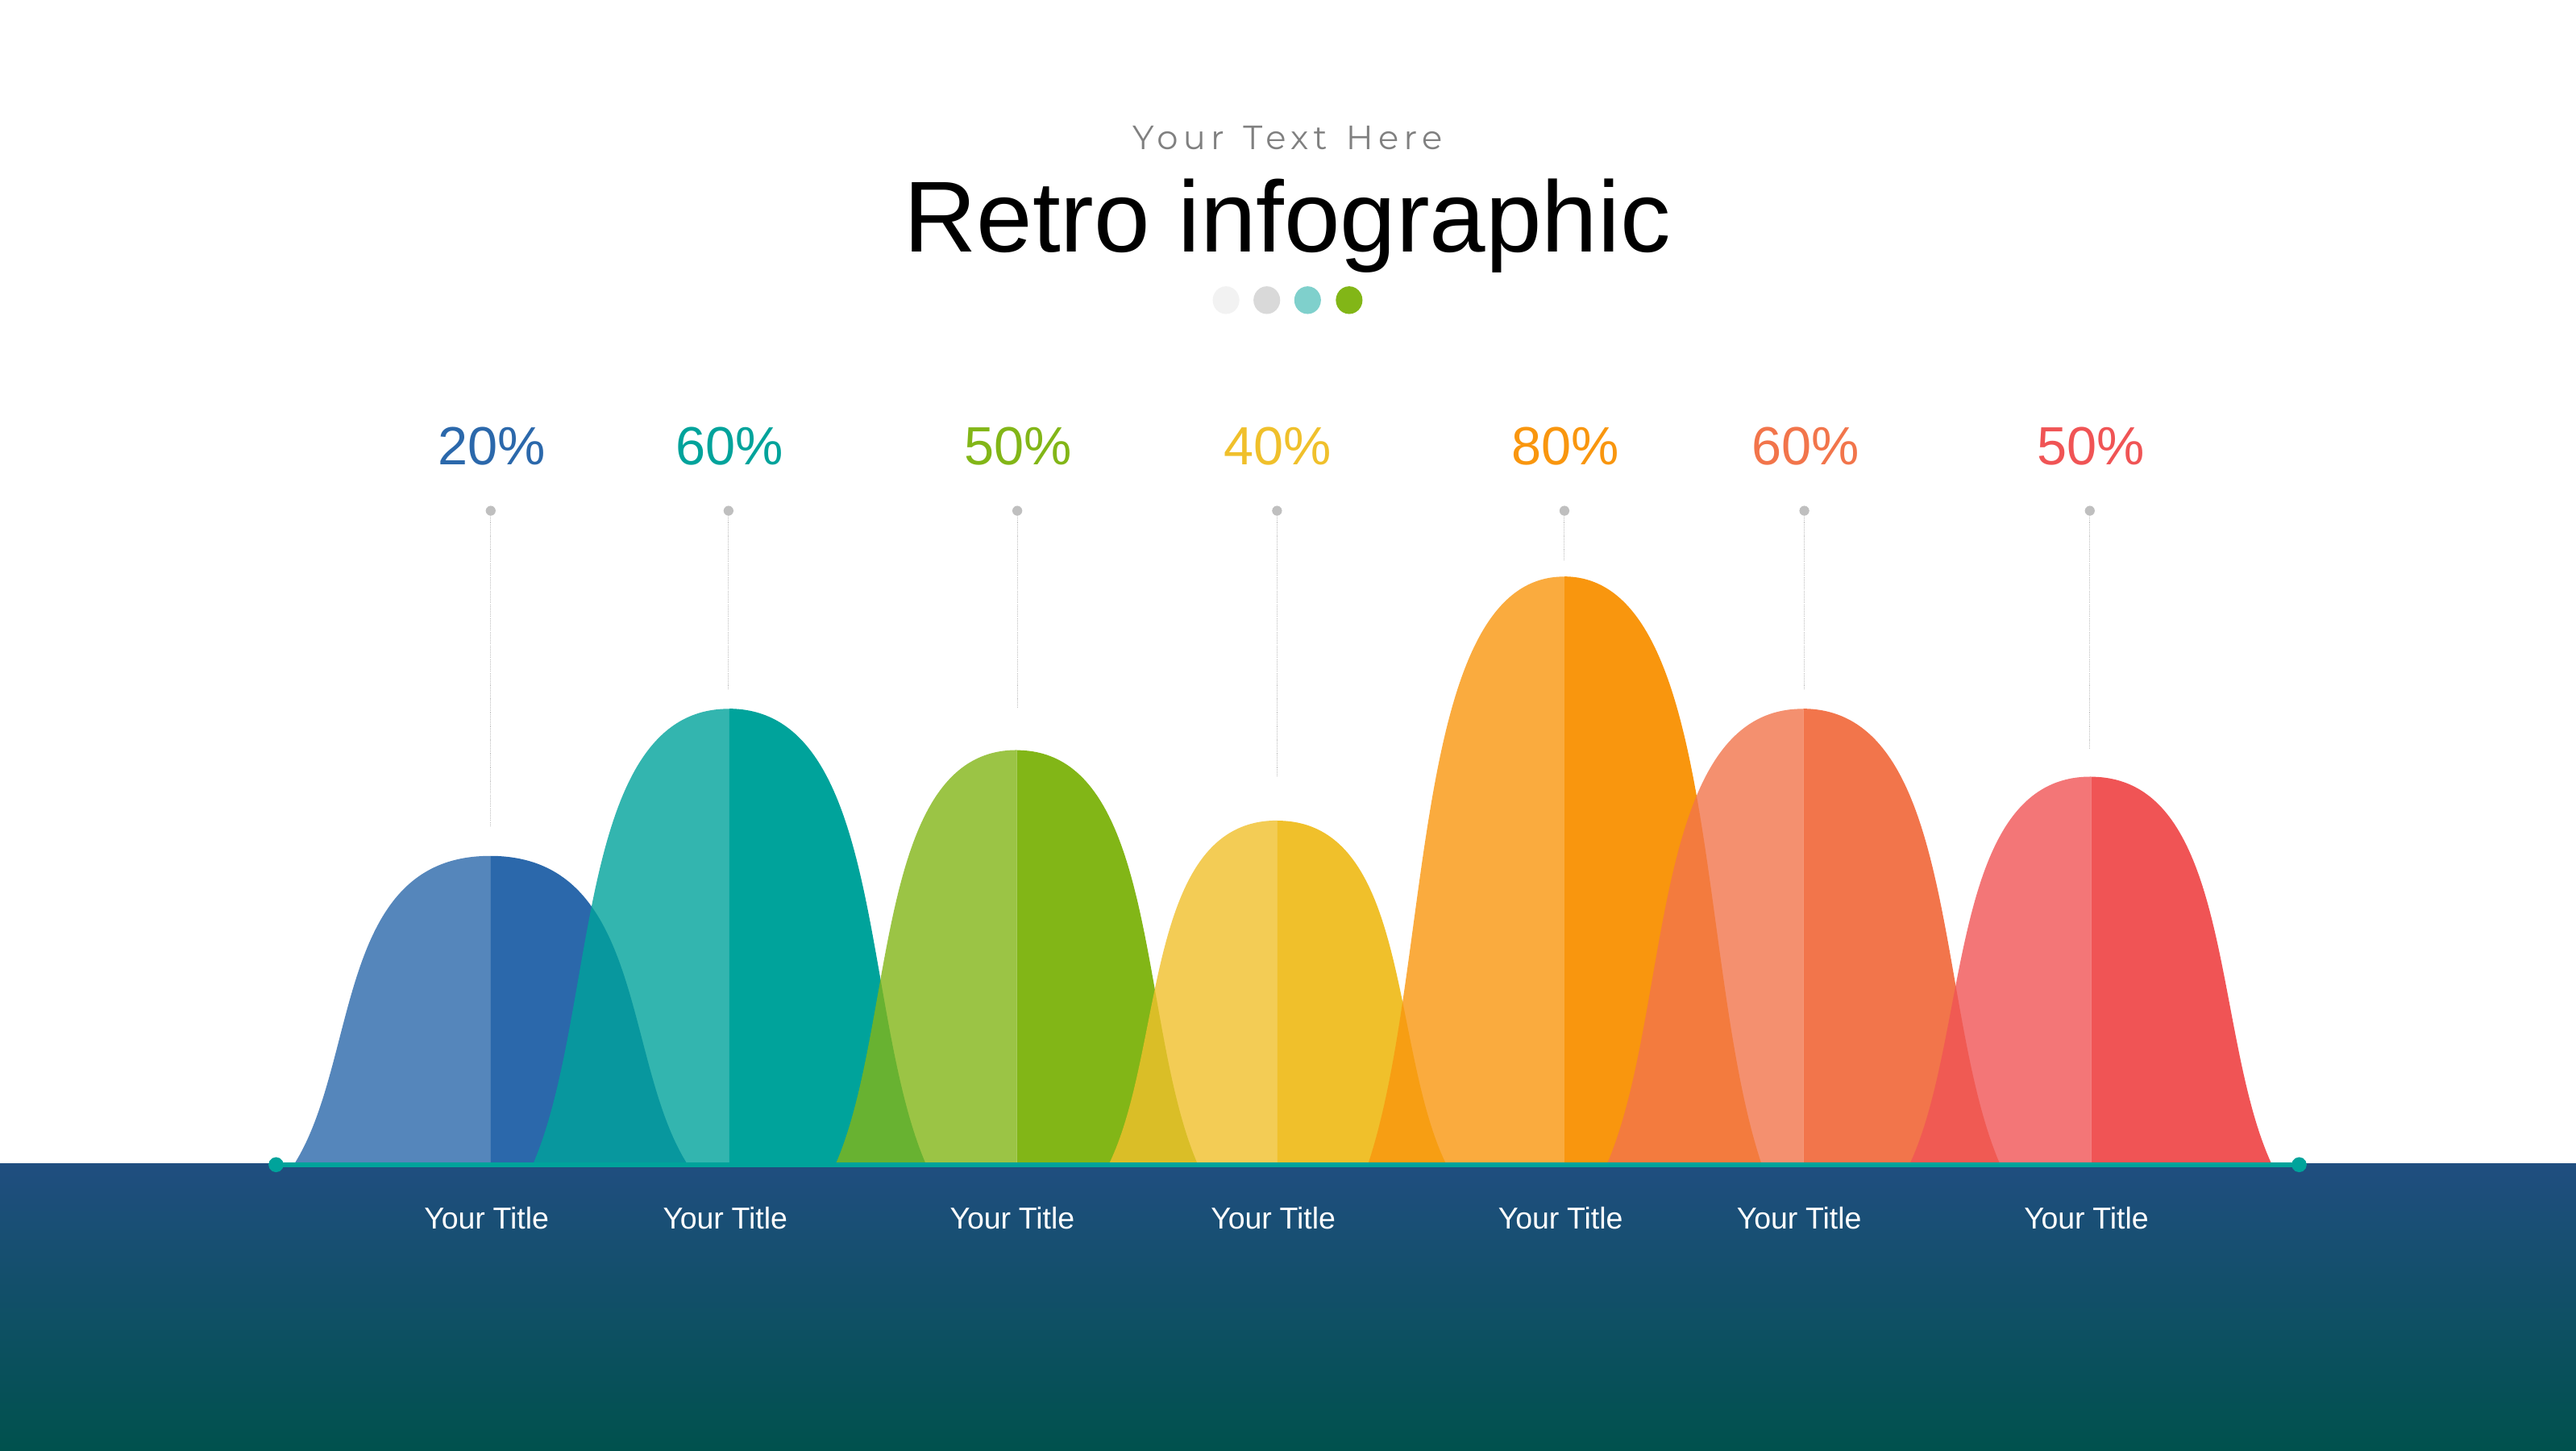

Your Text Here

Retro infographic

20%
60%
50%
40%
80%
60%
50%

Your Title
Your Title
Your Title
Your Title
Your Title
Your Title
Your Title